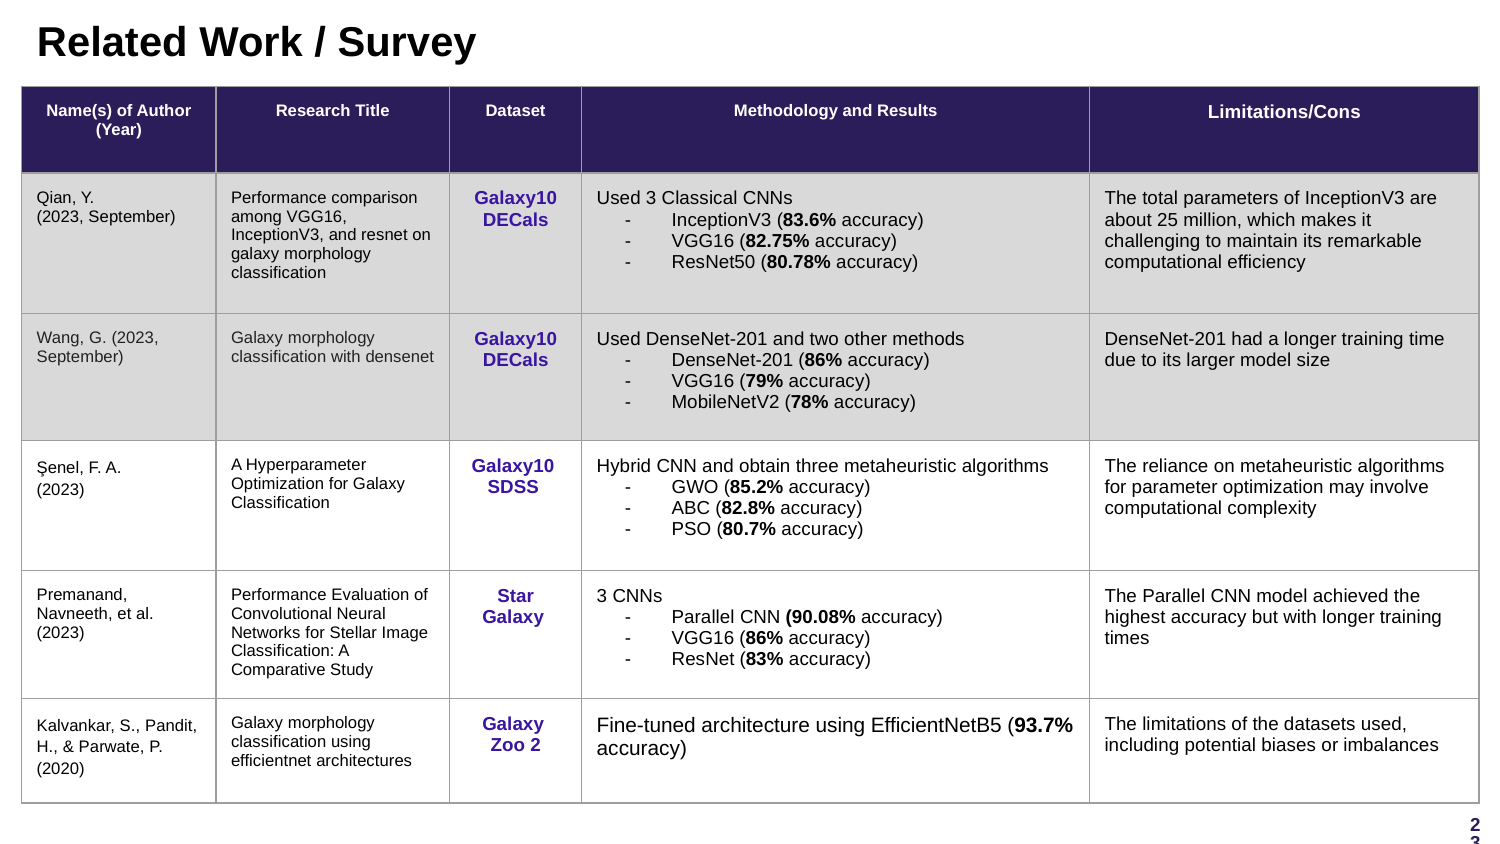

Related Work / Survey
| Name(s) of Author (Year) | Research Title | Dataset | Methodology and Results | Limitations/Cons |
| --- | --- | --- | --- | --- |
| Qian, Y. (2023, September) | Performance comparison among VGG16, InceptionV3, and resnet on galaxy morphology classification | Galaxy10 DECals | Used 3 Classical CNNs InceptionV3 (83.6% accuracy) VGG16 (82.75% accuracy) ResNet50 (80.78% accuracy) | The total parameters of InceptionV3 are about 25 million, which makes it challenging to maintain its remarkable computational efficiency |
| Wang, G. (2023, September) | Galaxy morphology classification with densenet | Galaxy10 DECals | Used DenseNet-201 and two other methods DenseNet-201 (86% accuracy) VGG16 (79% accuracy) MobileNetV2 (78% accuracy) | DenseNet-201 had a longer training time due to its larger model size |
| Şenel, F. A. (2023) | A Hyperparameter Optimization for Galaxy Classification | Galaxy10 SDSS | Hybrid CNN and obtain three metaheuristic algorithms GWO (85.2% accuracy) ABC (82.8% accuracy) PSO (80.7% accuracy) | The reliance on metaheuristic algorithms for parameter optimization may involve computational complexity |
| Premanand, Navneeth, et al. (2023) | Performance Evaluation of Convolutional Neural Networks for Stellar Image Classification: A Comparative Study | Star Galaxy | 3 CNNs Parallel CNN (90.08% accuracy) VGG16 (86% accuracy) ResNet (83% accuracy) | The Parallel CNN model achieved the highest accuracy but with longer training times |
| Kalvankar, S., Pandit, H., & Parwate, P. (2020) | Galaxy morphology classification using efficientnet architectures | Galaxy Zoo 2 | Fine-tuned architecture using EfficientNetB5 (93.7% accuracy) | The limitations of the datasets used, including potential biases or imbalances |
23